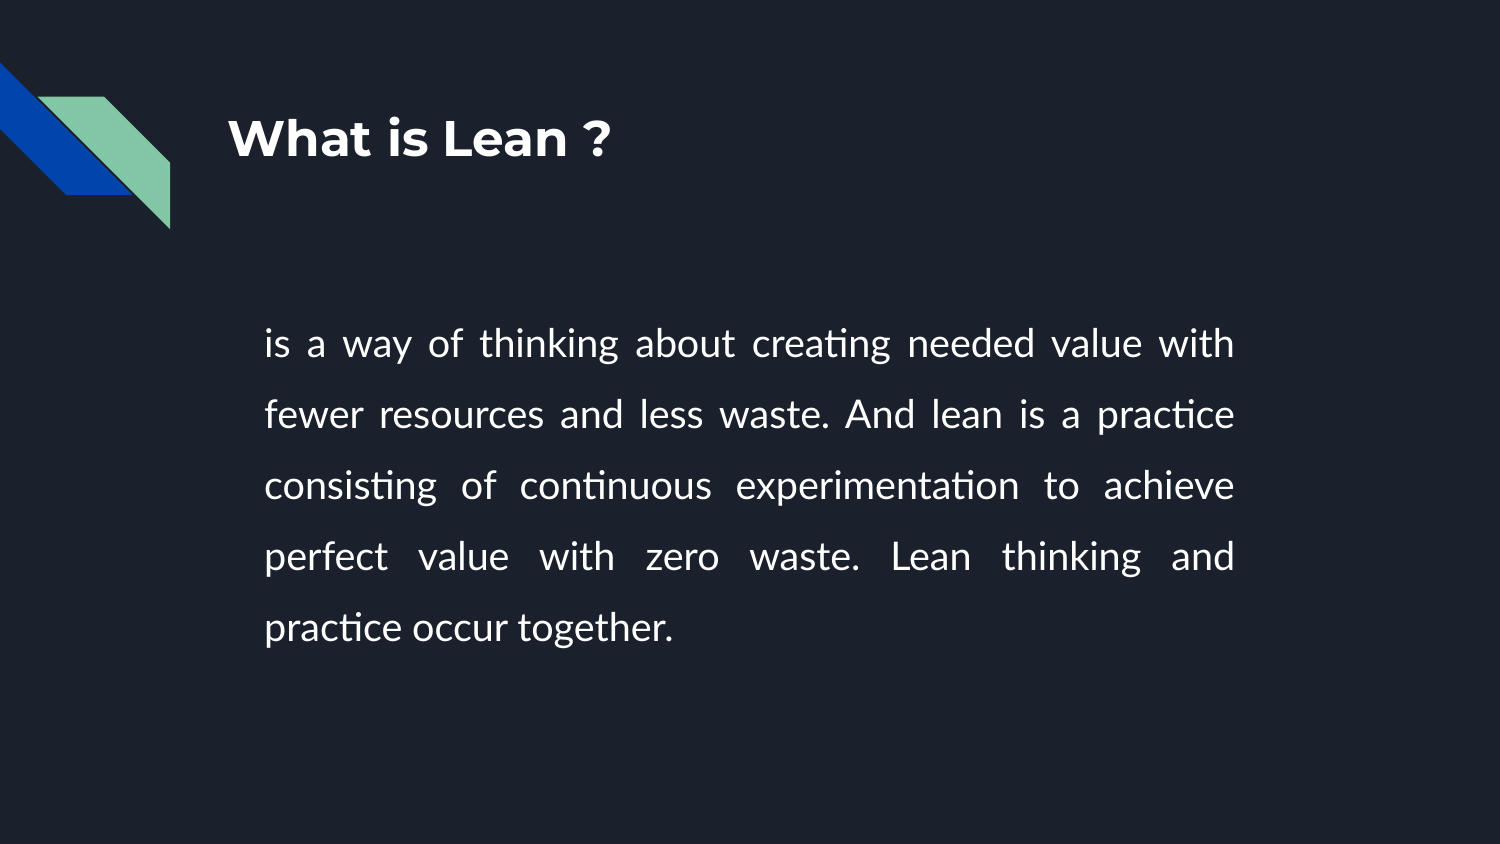

# What is Lean ?
is a way of thinking about creating needed value with fewer resources and less waste. And lean is a practice consisting of continuous experimentation to achieve perfect value with zero waste. Lean thinking and practice occur together.